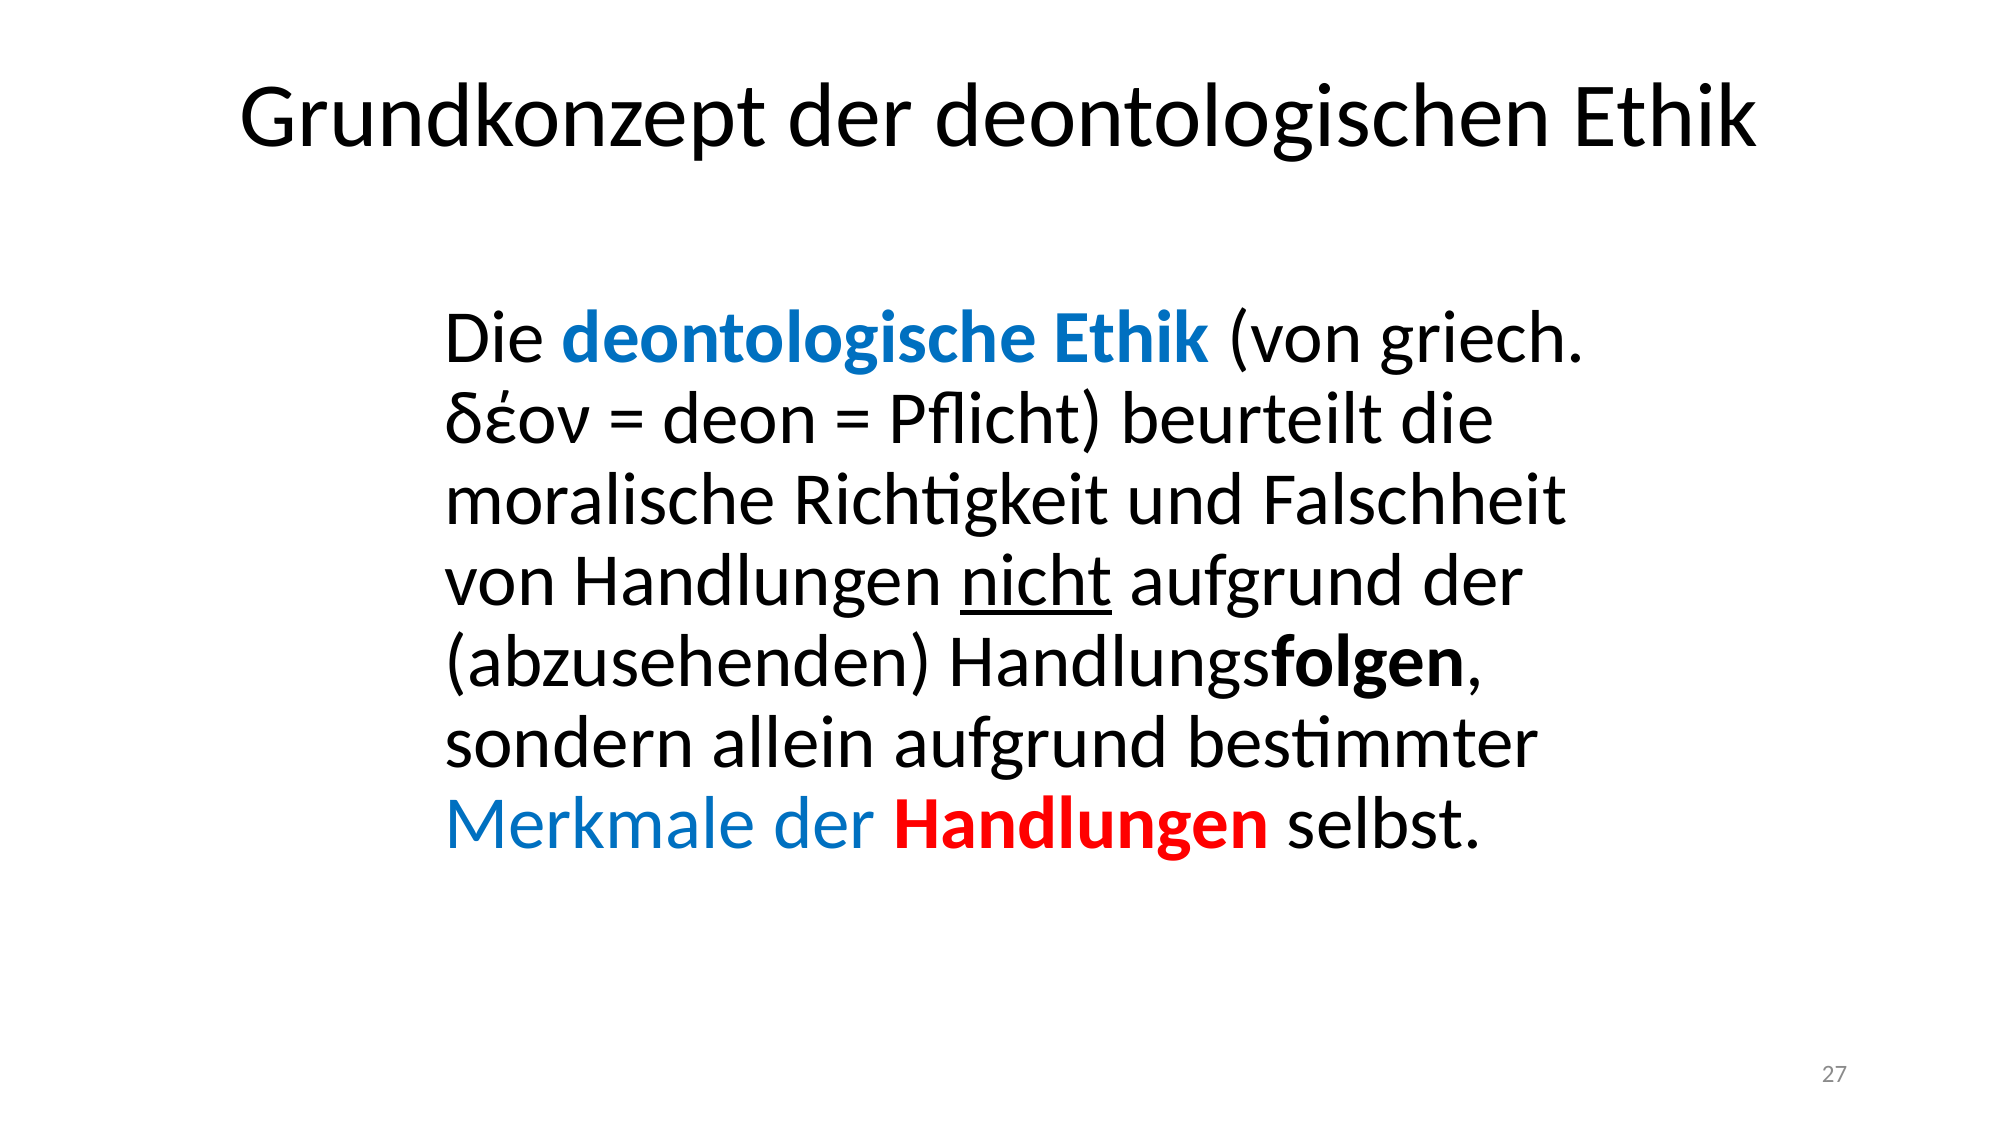

# Grundkonzept der deontologischen Ethik

Die deontologische Ethik (von griech. δέον = deon = Pflicht) beurteilt die moralische Richtigkeit und Falschheit von Handlungen nicht aufgrund der (abzusehenden) Handlungsfolgen, sondern allein aufgrund bestimmter Merkmale der Handlungen selbst.

27